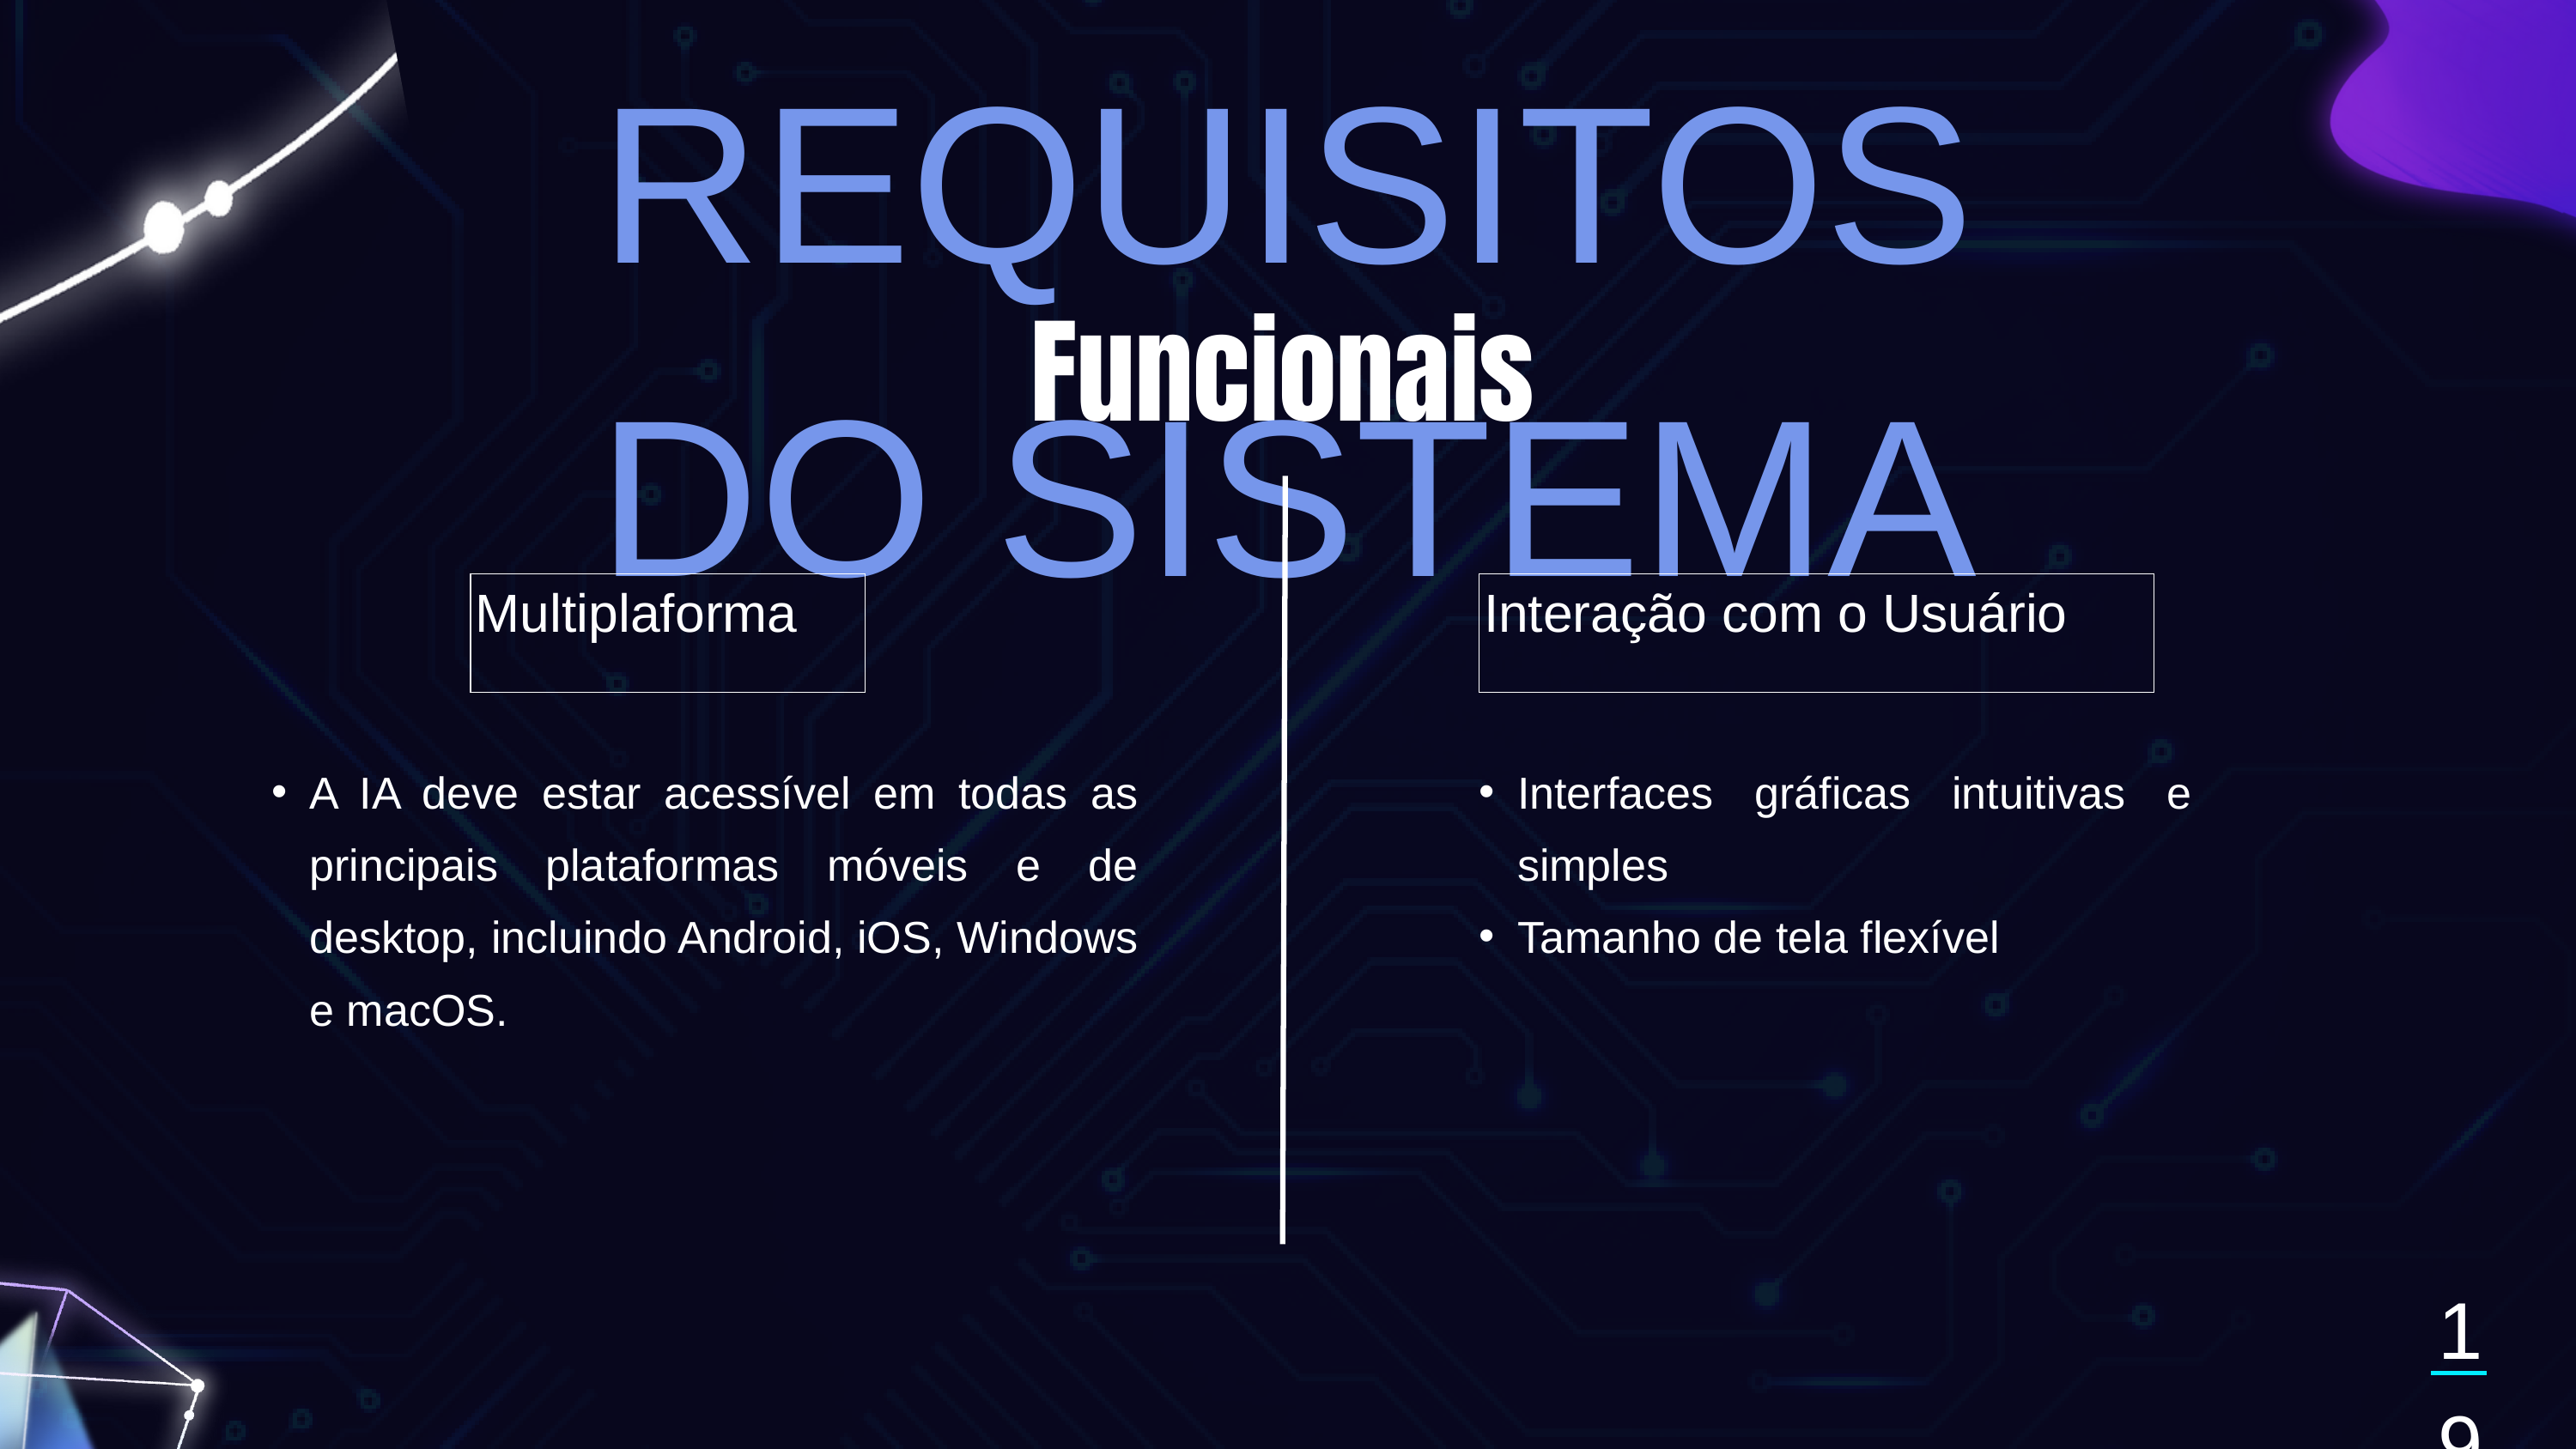

REQUISITOS DO SISTEMA
Funcionais

Multiplaforma

Interação com o Usuário
A IA deve estar acessível em todas as principais plataformas móveis e de desktop, incluindo Android, iOS, Windows e macOS.
Interfaces gráficas intuitivas e simples
Tamanho de tela flexível

19